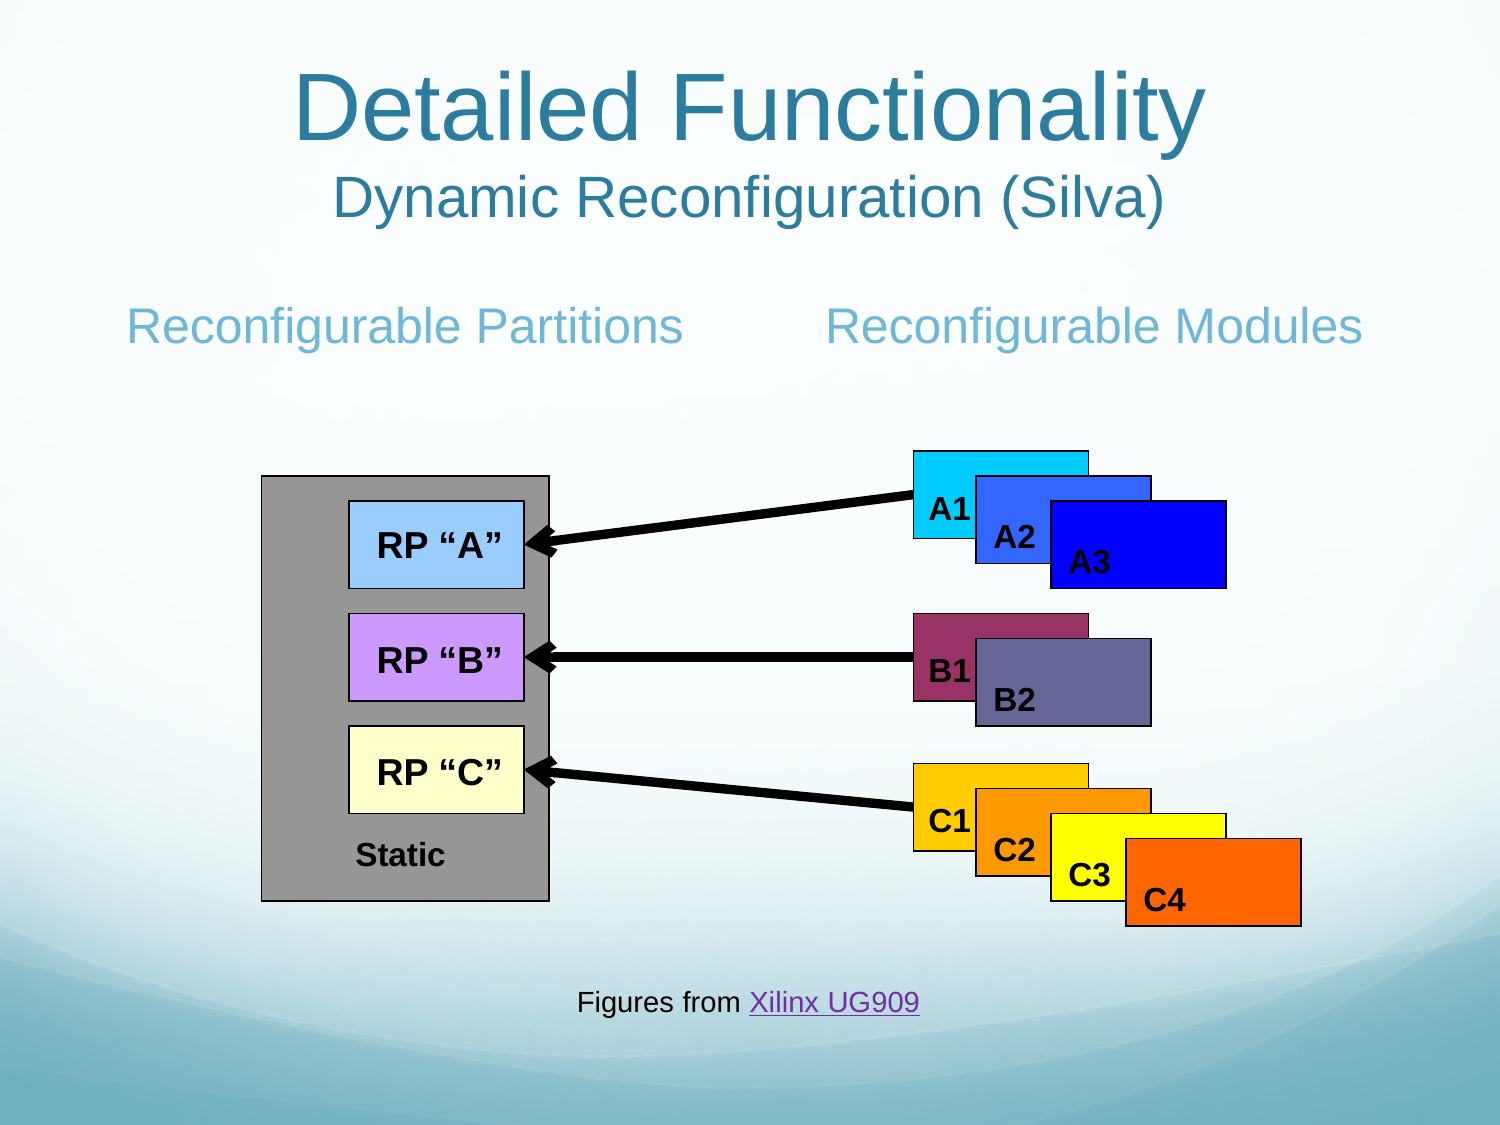

# Detailed Functionality Dynamic Reconfiguration (Silva)
Reconfigurable Partitions
Reconfigurable Modules

A1

A2
A3

RP “A”

B1
B2
RP “B”

RP “C”

C1

C2

C3
C4
Static
Figures from Xilinx UG909